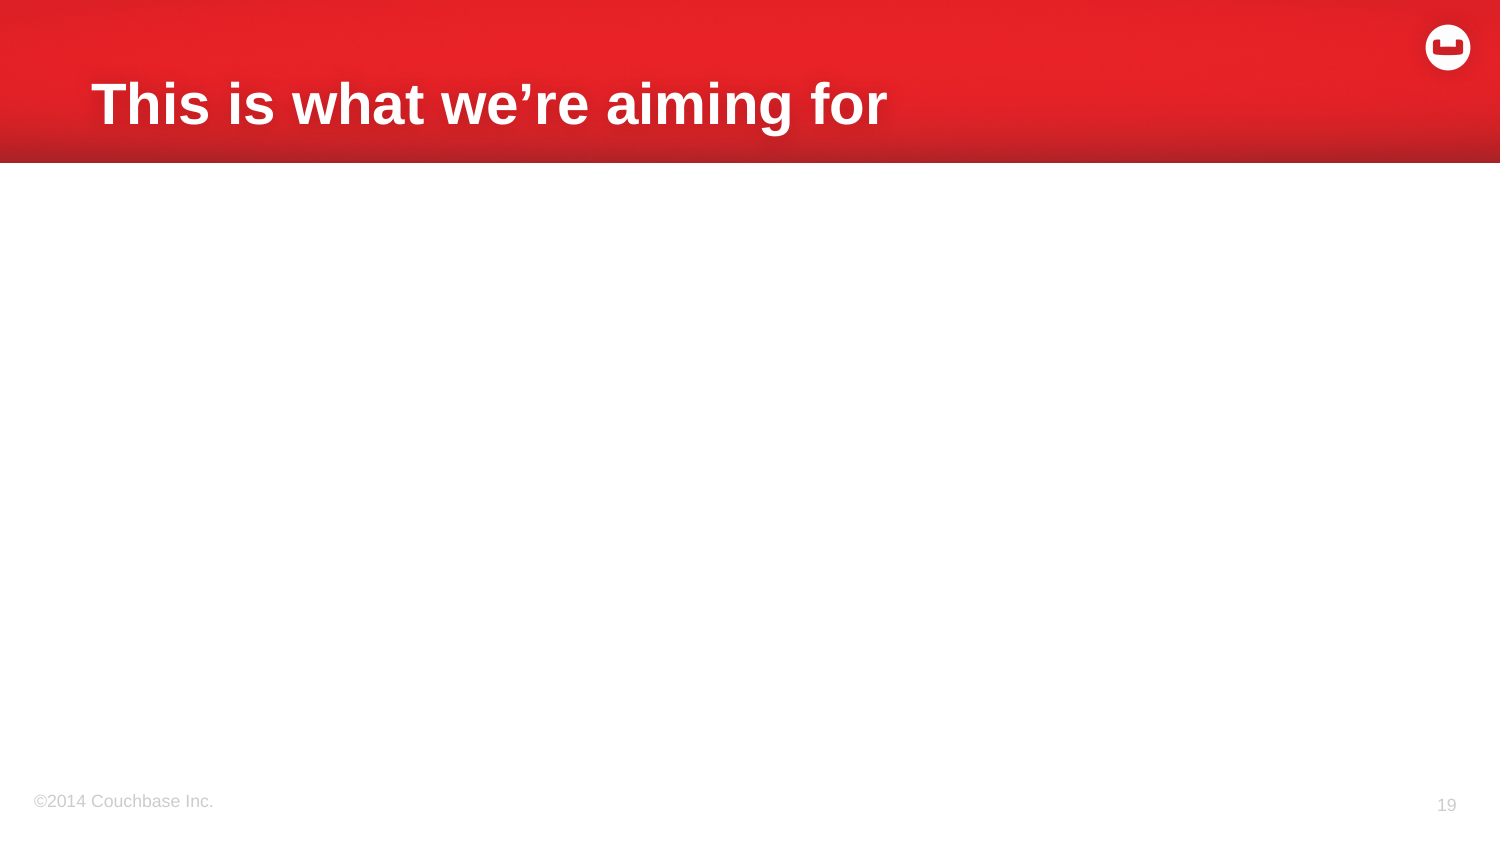

# This is what we’re aiming for

19